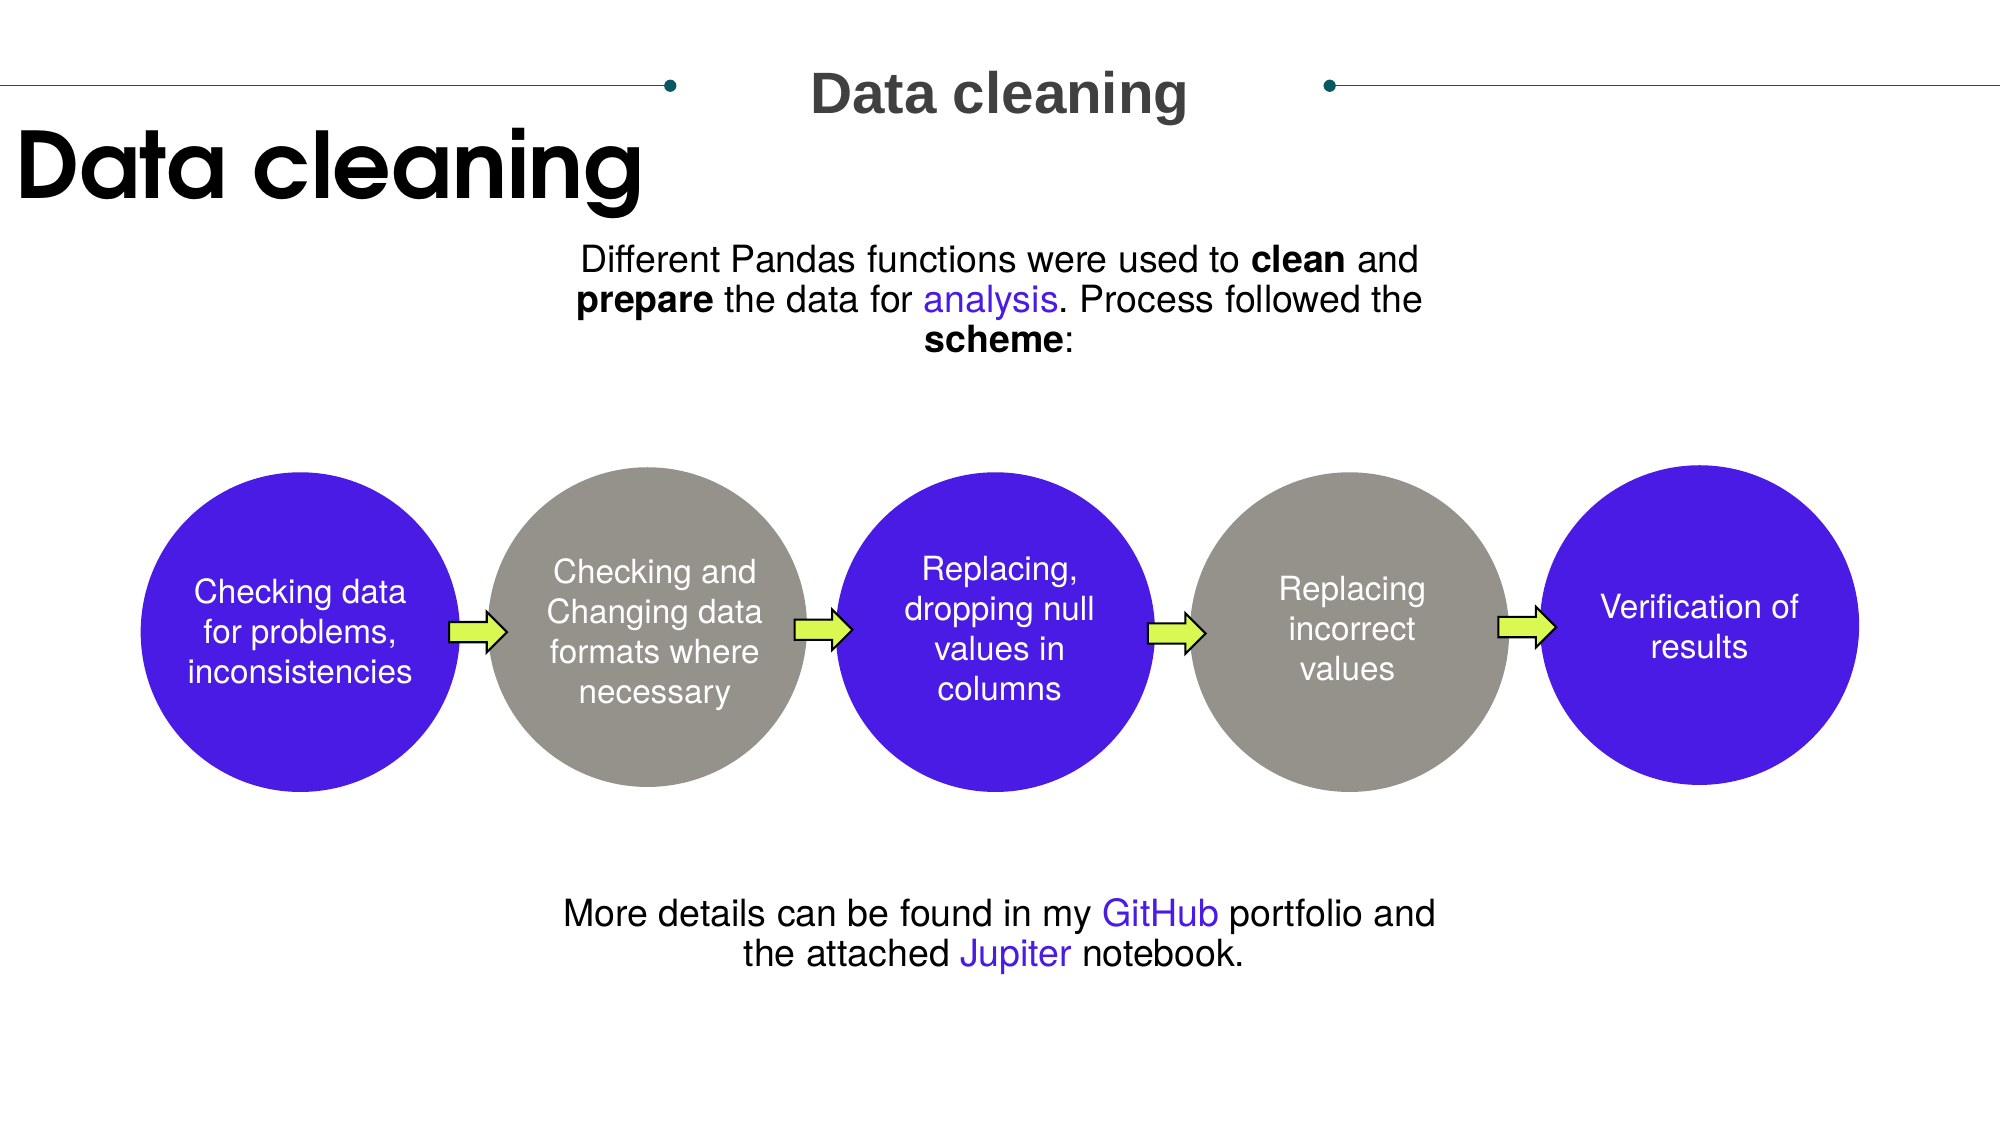

Data cleaning
Data cleaning
Different Pandas functions were used to clean and prepare the data for analysis. Process followed the scheme:

Replacing, dropping null values in columns
Checking and Changing data formats where necessary
Replacing incorrect values
Checking data for problems, inconsistencies
Verification of results

Resources
More details can be found in my GitHub portfolio and the attached Jupiter notebook.